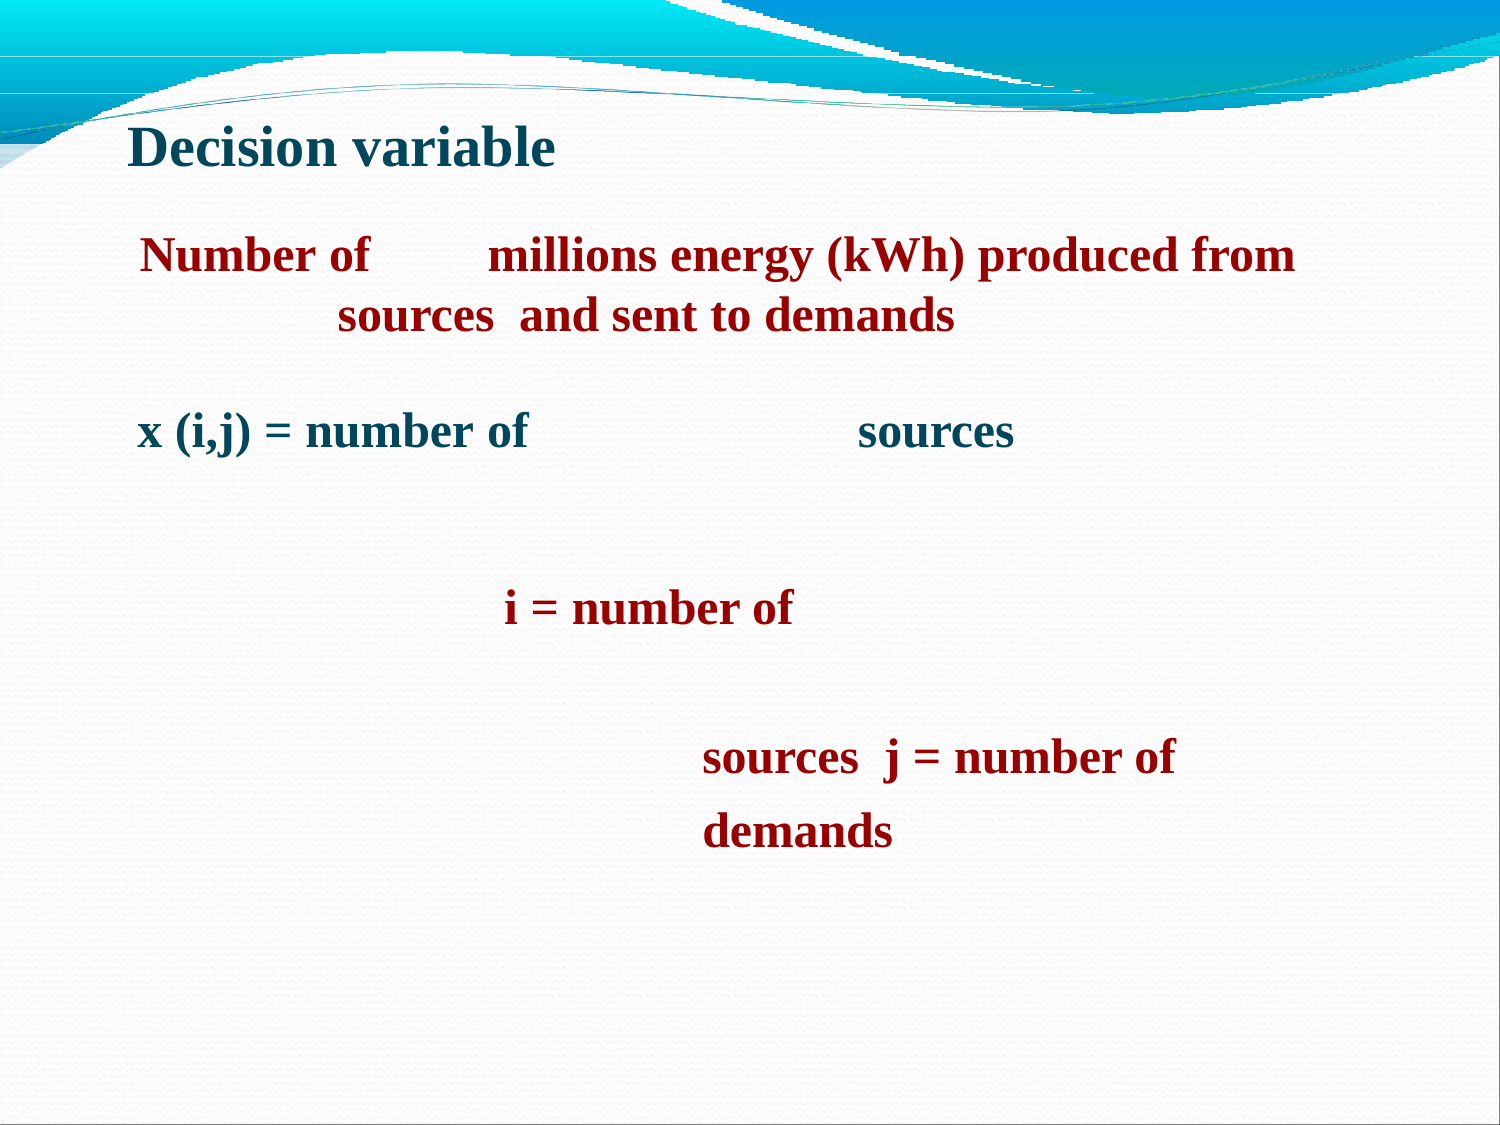

# Decision variable

Number of	millions energy (kWh) produced from sources  and sent to demands

x (i,j) = number of	sources

i = number of	sources  j = number of demands